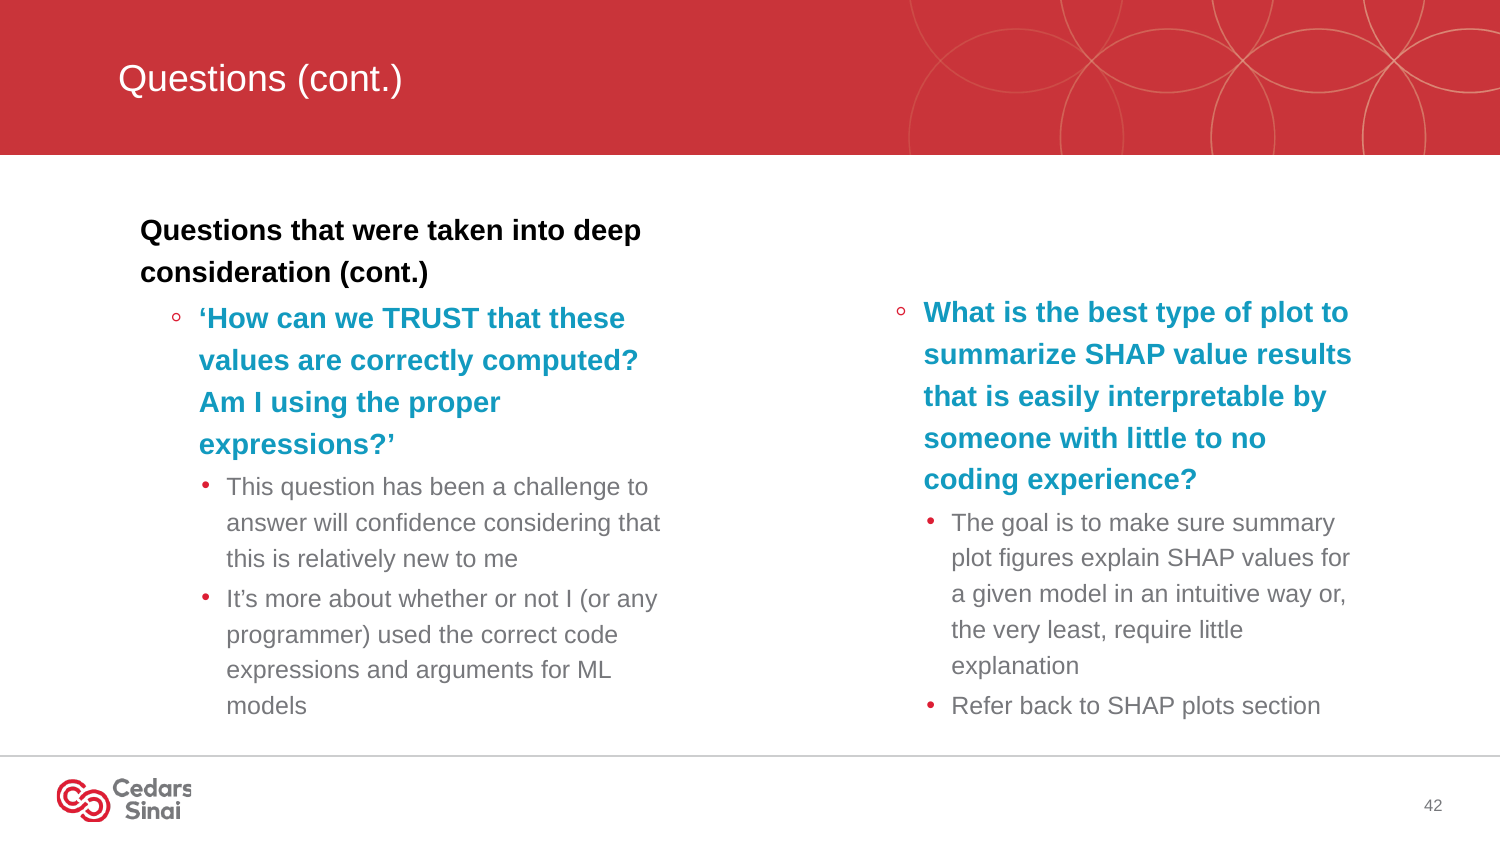

# Questions (cont.)
Questions that were taken into deep consideration (cont.)
‘How can we TRUST that these values are correctly computed? Am I using the proper expressions?’
This question has been a challenge to answer will confidence considering that this is relatively new to me
It’s more about whether or not I (or any programmer) used the correct code expressions and arguments for ML models
What is the best type of plot to summarize SHAP value results that is easily interpretable by someone with little to no coding experience?
The goal is to make sure summary plot figures explain SHAP values for a given model in an intuitive way or, the very least, require little explanation
Refer back to SHAP plots section
42